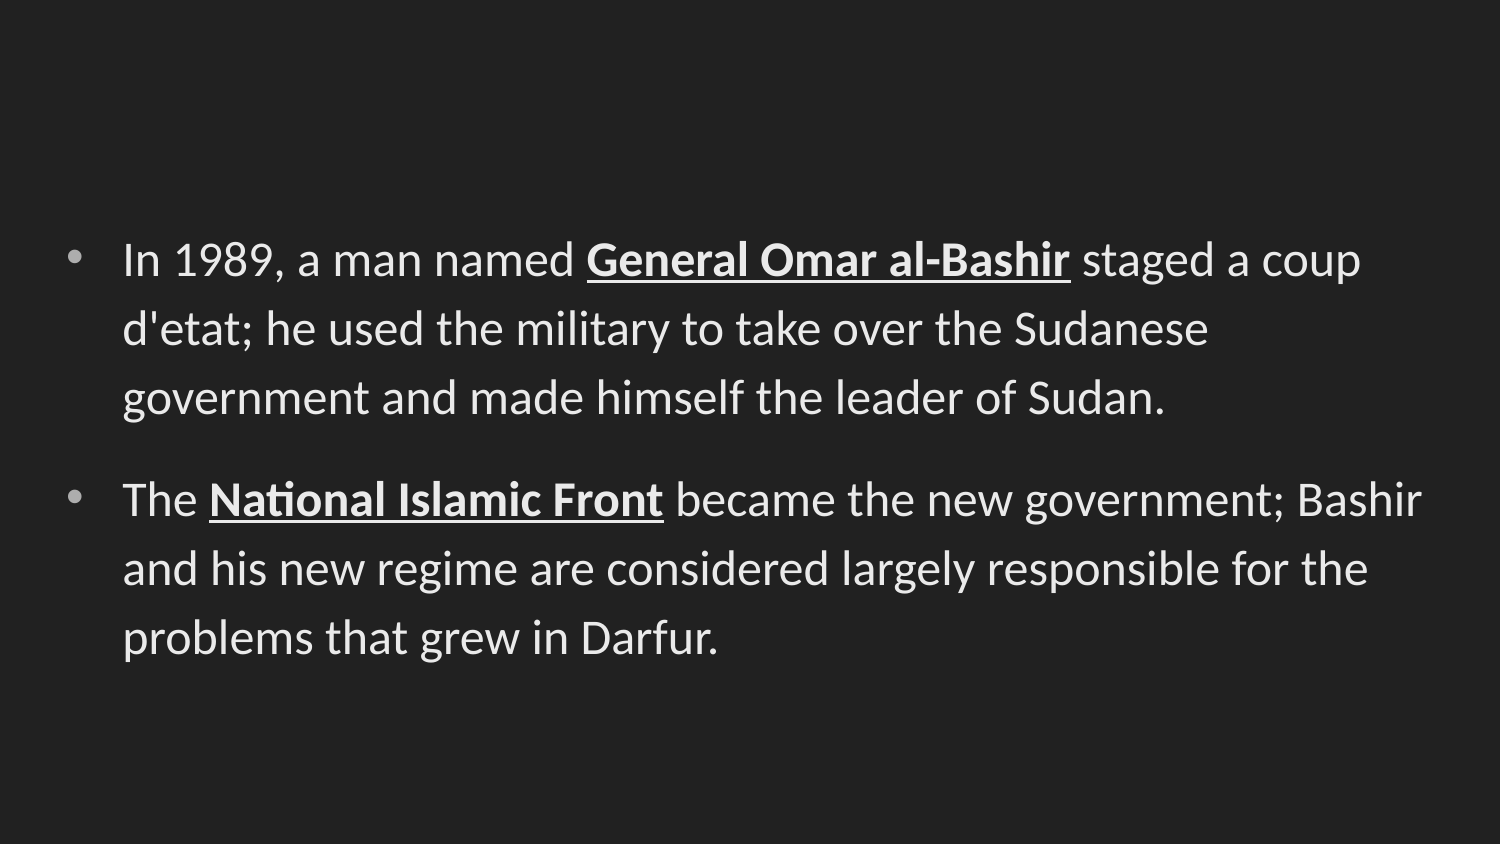

#

In 1989, a man named General Omar al-Bashir staged a coup d'etat; he used the military to take over the Sudanese government and made himself the leader of Sudan.
The National Islamic Front became the new government; Bashir and his new regime are considered largely responsible for the problems that grew in Darfur.